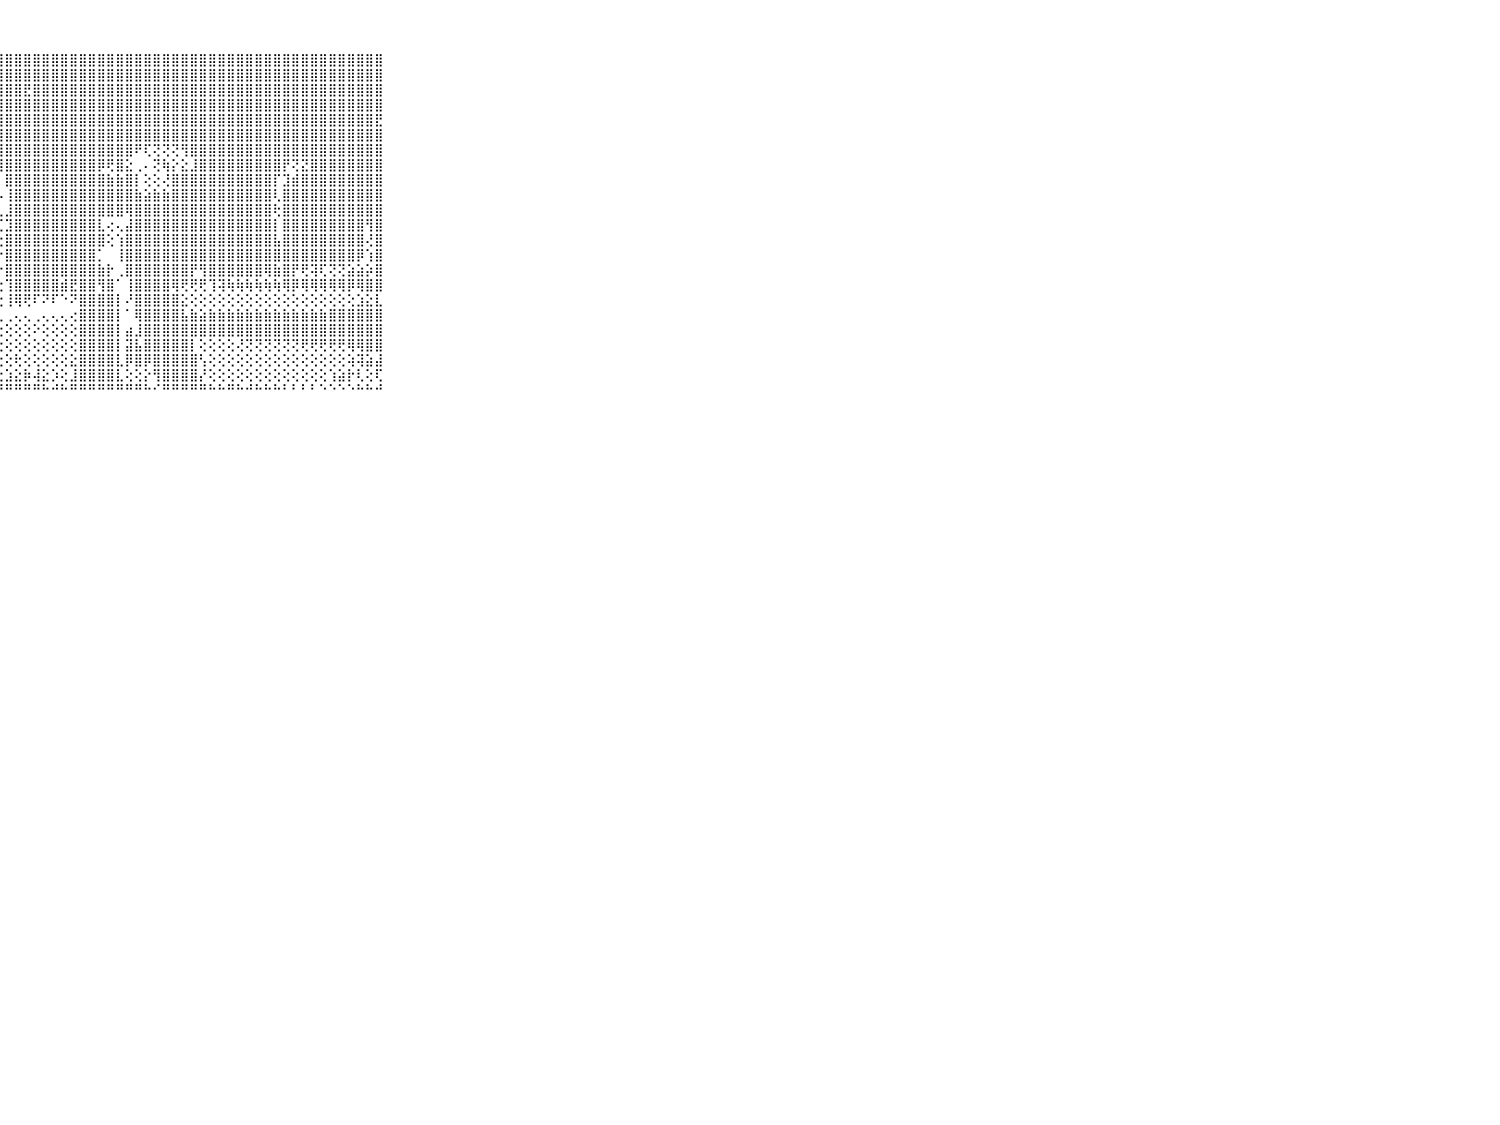

⠀⠀⠀⠀⠀⠀⠀⠀⠀⠀⠀⡿⡿⢿⣿⣿⣿⣿⣿⣿⣿⣿⣿⣿⣿⣿⣿⣿⣿⣿⣿⣿⣿⣿⣿⣿⣿⣿⣿⣿⣿⣿⣿⣿⣿⣿⣿⣿⣿⣿⣿⣿⣿⣿⣿⣿⣿⣿⣿⣿⣿⣿⣿⣿⣿⣿⣿⣿⣿⠀⠀⠀⠀⠀⠀⠀⠀⠀⠀⠀⠀
⠀⠀⠀⠀⠀⠀⠀⠀⠀⠀⠀⣿⣷⣿⣿⣼⣿⣿⣿⣿⣿⣿⣿⣿⣿⣿⣿⣿⣿⣿⣿⣿⣿⣿⣿⣿⣿⣿⣿⣿⣿⣿⣿⣿⣿⣿⣿⣿⣿⣿⣿⣿⣿⣿⣿⣿⣿⣿⣿⣿⣿⣿⣿⣿⣿⣿⣿⣿⣿⠀⠀⠀⠀⠀⠀⠀⠀⠀⠀⠀⠀
⠀⠀⠀⠀⠀⠀⠀⠀⠀⠀⠀⣿⣿⣿⣿⣿⣿⣿⣿⣿⣿⣿⣿⣿⣿⣿⣿⣿⣿⣿⣟⣿⣿⣿⣿⣿⣿⣿⣿⣿⣿⣿⣿⣿⣿⣿⣿⣿⣿⣿⣿⣿⣿⣿⣿⣿⣿⣿⣿⣿⣿⣿⣿⣿⣿⣿⣿⣿⣿⠀⠀⠀⠀⠀⠀⠀⠀⠀⠀⠀⠀
⠀⠀⠀⠀⠀⠀⠀⠀⠀⠀⠀⣿⣿⣿⣿⣿⣿⣿⣿⣿⣿⣿⣿⣿⣿⣿⣿⣿⣿⣿⣿⣿⣿⣿⣿⣿⣿⣿⣿⣿⣿⣿⣿⣿⣿⣿⣿⣿⣿⣿⣿⣿⣿⣿⣿⣿⣿⣿⣿⣿⣿⣿⣿⣿⣿⣿⣿⣿⣿⠀⠀⠀⠀⠀⠀⠀⠀⠀⠀⠀⠀
⠀⠀⠀⠀⠀⠀⠀⠀⠀⠀⠀⣿⣿⣿⣿⣿⣿⣿⣿⣿⣿⣿⣿⣿⣿⣿⣿⣿⣿⣿⣿⣿⣿⣿⣿⣿⣿⣿⣿⣿⣿⣿⣿⣿⣿⣿⣿⣿⣿⣿⣿⣿⣿⣿⣿⣿⣿⣿⣿⣿⣿⣿⣿⣿⣿⣿⣿⣿⣟⠀⠀⠀⠀⠀⠀⠀⠀⠀⠀⠀⠀
⠀⠀⠀⠀⠀⠀⠀⠀⠀⠀⠀⣿⣿⣿⣿⠟⢏⠕⠕⢵⢱⣕⢜⢝⢻⣿⣿⣿⣿⣿⣿⣿⣿⣿⣿⣿⣿⣿⣿⣿⣿⣿⣿⣿⣿⣿⣿⣿⣿⣿⣿⣿⣿⣿⣿⣿⣿⣿⣿⣿⣿⣿⣿⣿⣿⣿⣿⣿⣿⠀⠀⠀⠀⠀⠀⠀⠀⠀⠀⠀⠀
⠀⠀⠀⠀⠀⠀⠀⠀⠀⠀⠀⣻⡿⢏⢝⢝⢝⢝⢝⢇⢕⢕⢝⢳⣕⡜⢻⣿⣿⣿⣿⣿⣿⣿⣿⣿⣿⣿⣿⣿⣿⣿⠟⢏⢝⢝⢝⢻⣿⣿⣿⣿⣿⣿⣿⣿⣿⣿⣿⣿⣿⣿⣿⣿⣿⣿⣿⣿⣿⠀⠀⠀⠀⠀⠀⠀⠀⠀⠀⠀⠀
⠀⠀⠀⠀⠀⠀⠀⠀⠀⠀⠀⣟⣵⣕⣕⣕⢕⢕⢕⢕⢕⢕⢕⢕⢝⣷⡇⢹⣿⣿⣿⣿⣿⣿⣿⣿⣿⣿⡿⢟⣿⣕⢀⠄⢝⢷⡕⣕⣸⣿⣿⣿⣿⣿⣿⣿⣿⣿⡟⢝⣝⣿⣿⣿⣿⣿⣿⣿⣿⠀⠀⠀⠀⠀⠀⠀⠀⠀⠀⠀⠀
⠀⠀⠀⠀⠀⠀⠀⠀⠀⠀⠀⣿⣿⣿⣿⣿⣿⣿⣷⣷⣷⣷⣷⣵⣕⣼⣿⡇⣿⣿⣿⣿⣿⣿⣿⣿⣿⣿⣿⣷⣷⣿⡇⢕⢕⢜⣿⣿⣿⣿⣿⣿⣿⣿⣿⣿⣿⡏⣹⣾⣿⣿⣿⣿⣿⣿⣿⣿⣿⠀⠀⠀⠀⠀⠀⠀⠀⠀⠀⠀⠀
⠀⠀⠀⠀⠀⠀⠀⠀⠀⠀⠀⣿⣿⣿⣿⣿⣿⣿⣿⣿⣿⣿⣿⣿⣿⣿⣿⡧⢸⣿⣿⣿⣿⣿⣿⣿⣿⣿⣿⣿⣿⣿⣷⣵⣷⣷⣿⣿⣿⣿⣿⣿⣿⣿⣿⣿⣿⢇⣿⣿⣿⣿⣿⣿⣿⣿⣿⣿⣿⠀⠀⠀⠀⠀⠀⠀⠀⠀⠀⠀⠀
⠀⠀⠀⠀⠀⠀⠀⠀⠀⠀⠀⣿⣿⣿⣿⣿⣿⣿⣿⣿⣿⣿⣿⣿⣿⣿⣿⣇⣸⣿⣿⣿⣿⣿⣿⣿⣿⣿⣿⣿⣿⢿⣿⣿⣿⣿⣿⣿⣿⣿⣿⣿⣿⣿⣿⣿⣿⢗⣿⣿⣿⣿⣿⣿⣿⣿⣿⣿⣿⠀⠀⠀⠀⠀⠀⠀⠀⠀⠀⠀⠀
⠀⠀⠀⠀⠀⠀⠀⠀⠀⠀⠀⣿⣿⣿⣿⣿⣿⣿⣿⣿⣿⣿⣿⣿⣿⣿⣿⢏⣹⣿⣿⣿⣿⣿⣿⣿⣿⣿⣇⢔⢄⣼⣿⣿⣿⣿⣿⣿⣿⣿⣿⣿⣿⣿⣿⣿⣿⡇⣿⣿⣿⣿⣿⣿⣿⣿⣿⢻⣿⠀⠀⠀⠀⠀⠀⠀⠀⠀⠀⠀⠀
⠀⠀⠀⠀⠀⠀⠀⠀⠀⠀⠀⣿⣿⣿⣿⣿⣿⣿⣿⣿⣿⣿⣿⣿⣿⣿⣿⢕⣿⣿⣿⣿⣿⣿⣿⣿⣿⣿⣿⢕⢱⣿⣿⣿⣿⣿⣿⣿⣿⣿⣿⣿⣿⣿⣿⣿⣿⣧⣿⣿⣿⣿⣿⣿⣿⣿⣿⢜⣿⠀⠀⠀⠀⠀⠀⠀⠀⠀⠀⠀⠀
⠀⠀⠀⠀⠀⠀⠀⠀⠀⠀⠀⣿⣿⣿⣿⣿⣿⣿⣿⣿⣿⣿⣿⣿⣿⣿⣿⡕⣿⣿⣿⣿⣿⣿⣿⣿⣿⣿⡁⠀⢸⣿⣿⣿⣿⣿⣿⣿⣿⣿⣿⣿⣿⣿⣿⣿⣿⣿⣿⣿⣿⣿⣿⣿⣿⣿⡿⢱⣿⠀⠀⠀⠀⠀⠀⠀⠀⠀⠀⠀⠀
⠀⠀⠀⠀⠀⠀⠀⠀⠀⠀⠀⣿⣿⣿⣿⣿⣿⣿⣿⣿⣿⣿⣿⣿⣿⣿⣿⡕⣿⣿⣿⣿⣿⣿⣿⣿⣿⣿⣷⡗⢀⣿⣿⣿⣿⣿⣿⣿⡟⢻⣿⣿⣿⣿⣿⣿⢿⣷⣿⡟⢟⢽⢏⢝⢝⣵⣵⡵⣿⠀⠀⠀⠀⠀⠀⠀⠀⠀⠀⠀⠀
⠀⠀⠀⠀⠀⠀⠀⠀⠀⠀⠀⣿⣿⣿⣿⣿⣿⣿⣿⣿⣿⣿⣿⣿⣿⣿⣿⢕⢹⣿⣿⣿⣿⣿⣾⣟⣿⣿⢻⣿⠁⢸⣿⣿⣿⣿⢿⢟⢟⢟⢹⢽⢷⢷⢷⢷⢷⢷⢿⡿⢿⢿⢿⢿⢿⡿⢿⣿⣿⠀⠀⠀⠀⠀⠀⠀⠀⠀⠀⠀⠀
⠀⠀⠀⠀⠀⠀⠀⠀⠀⠀⠀⣿⣟⣿⣿⣿⣯⣽⣽⣽⣿⢿⡿⣟⣟⣏⡕⣕⢸⢿⢟⠏⠝⠏⠑⠝⣿⣿⣿⣿⡇⠜⣿⣿⣿⣿⣿⣕⢕⢕⢕⢕⢕⢕⢕⢕⢕⢕⢕⢕⢕⢕⢕⢕⢕⢕⣱⣕⣇⠀⠀⠀⠀⠀⠀⠀⠀⠀⠀⠀⠀
⠀⠀⠀⠀⠀⠀⠀⠀⠀⠀⠀⣿⣿⣷⣾⣷⣿⣿⢿⠿⠿⠟⢛⢛⢝⢍⡍⢅⢀⢄⢄⢀⢄⢄⢄⢔⣿⣿⣿⣿⡇⠁⢿⣿⣿⣿⣿⣧⣷⣵⣷⣷⣷⣷⣷⣷⣷⣷⣷⣷⣷⣷⣷⣿⣿⣿⣿⣿⣿⠀⠀⠀⠀⠀⠀⠀⠀⠀⠀⠀⠀
⠀⠀⠀⠀⠀⠀⠀⠀⠀⠀⠀⠙⢙⢍⢅⢄⢔⢔⢕⢕⢕⢕⢕⢵⢵⢳⢇⢕⢕⢕⢕⠕⢕⢕⢕⢕⣿⣿⣿⣿⡇⣴⣸⣿⣿⣿⣿⣿⣿⣿⣿⣿⣿⣿⣿⣿⣿⣿⣿⣿⣿⣿⣿⣿⣿⣿⣿⣿⣿⠀⠀⠀⠀⠀⠀⠀⠀⠀⠀⠀⠀
⠀⠀⠀⠀⠀⠀⠀⠀⠀⠀⠀⢕⢕⢕⢕⢕⢕⢕⢕⢕⢕⢕⢕⢕⢕⢇⢕⢕⢕⢕⢕⢕⢕⢕⢕⢕⣿⣿⣿⣿⡇⣽⣧⣿⣿⣿⣿⣿⡇⢕⢕⢕⢕⢜⢝⢝⢝⢝⢝⢝⢟⢟⢟⢟⢟⢿⢿⣿⣿⠀⠀⠀⠀⠀⠀⠀⠀⠀⠀⠀⠀
⠀⠀⠀⠀⠀⠀⠀⠀⠀⠀⠀⢕⢕⢕⢕⢕⢕⢕⢕⢕⢕⢕⢕⢕⢕⢕⢕⢕⢕⢗⢕⢕⢕⢕⢕⣕⣿⣿⣿⣿⣇⡿⣿⡿⣿⣿⣿⣿⣿⢣⢕⢕⢕⢕⢕⢕⢕⢕⢕⢕⢕⢕⢕⢕⢕⢵⢽⣵⣼⠀⠀⠀⠀⠀⠀⠀⠀⠀⠀⠀⠀
⠀⠀⠀⠀⠀⠀⠀⠀⠀⠀⠀⠕⢕⢕⢕⢕⢕⢕⢕⢕⢱⢵⢕⣱⣕⣵⣵⣕⣱⣕⡷⢼⣕⡱⢕⣸⣿⣿⣿⣿⣇⢕⢕⡕⢻⣿⣿⣿⣿⡜⢕⢕⢕⢕⢕⢕⢕⢕⢕⢕⢕⢕⢕⢱⣵⡗⢇⢕⢏⠀⠀⠀⠀⠀⠀⠀⠀⠀⠀⠀⠀
⠀⠀⠀⠀⠀⠀⠀⠀⠀⠀⠀⠀⠀⠁⠑⠑⠑⠑⠑⠑⠐⠑⠑⠑⠛⠛⠛⠛⠛⠛⠛⠛⠓⠚⠓⠛⠛⠛⠛⠛⠛⠛⠛⠓⠊⠛⠛⠛⠛⠛⠓⠓⠛⠓⠚⠓⠓⠓⠃⠃⠃⠃⠑⠑⠑⠑⠓⠓⠚⠀⠀⠀⠀⠀⠀⠀⠀⠀⠀⠀⠀